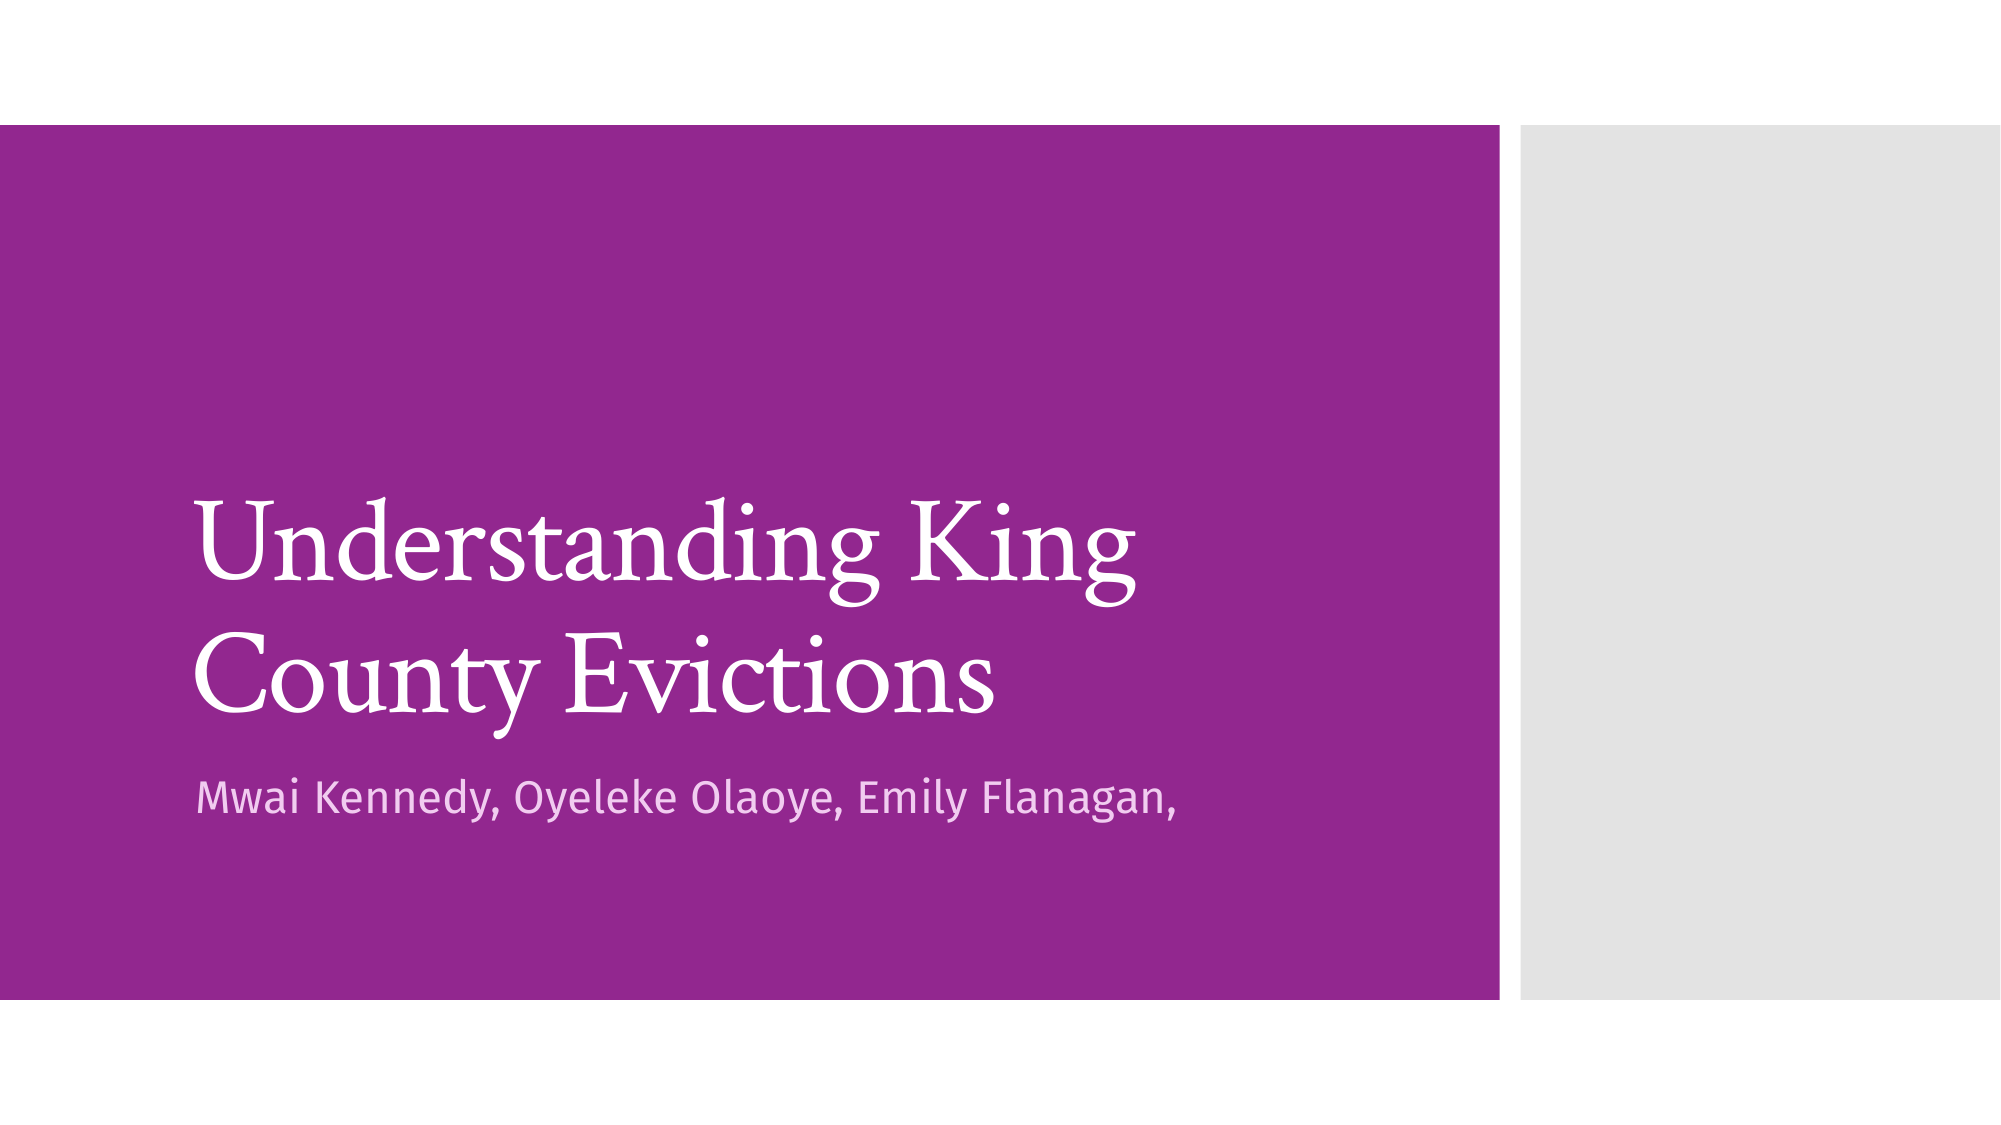

# Understanding King County Evictions
Mwai Kennedy, Oyeleke Olaoye, Emily Flanagan,